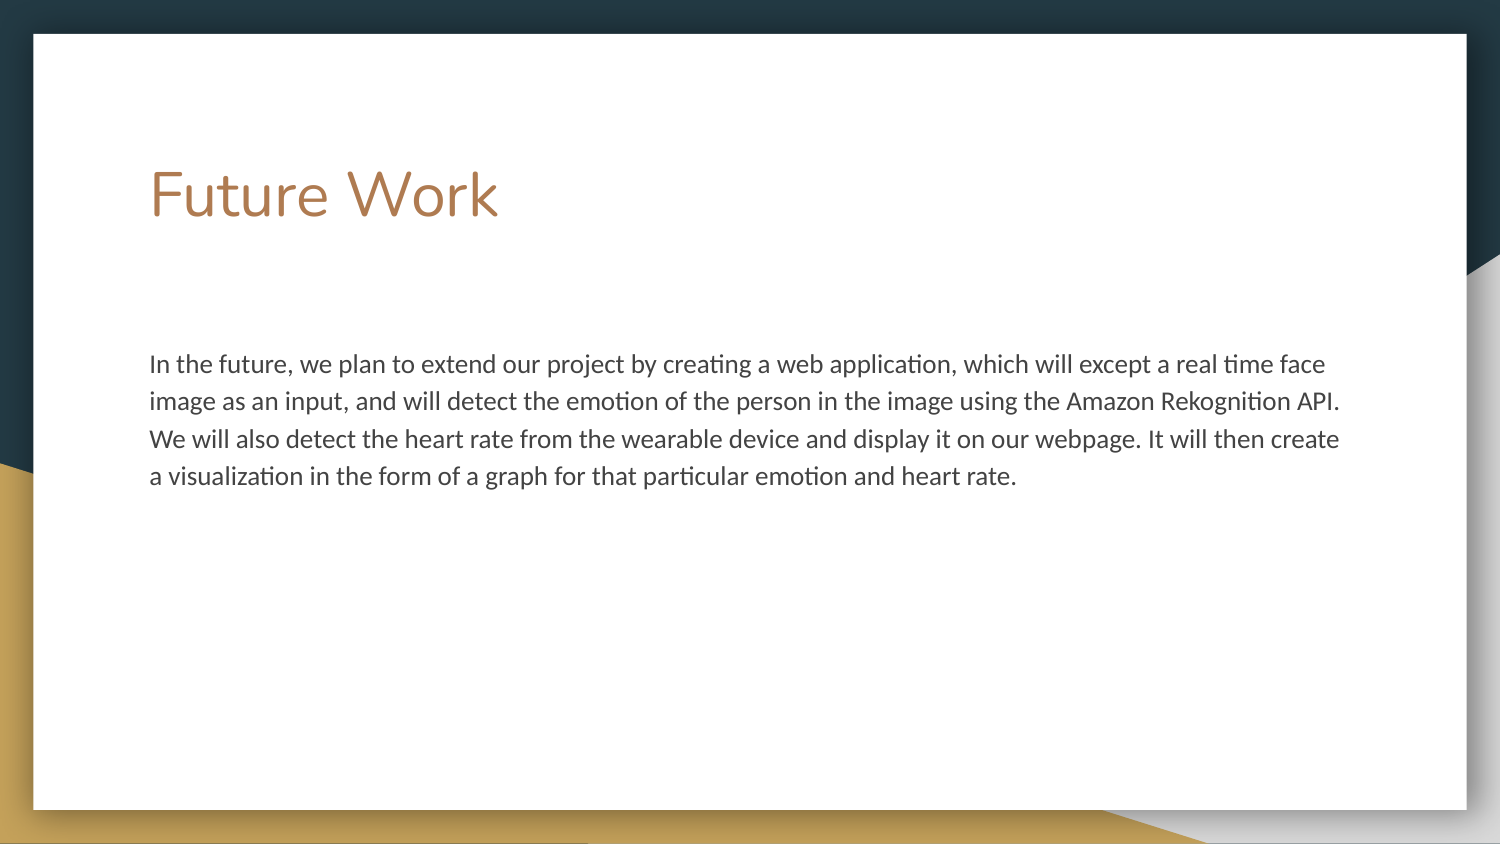

# Future Work
In the future, we plan to extend our project by creating a web application, which will except a real time face image as an input, and will detect the emotion of the person in the image using the Amazon Rekognition API. We will also detect the heart rate from the wearable device and display it on our webpage. It will then create a visualization in the form of a graph for that particular emotion and heart rate.